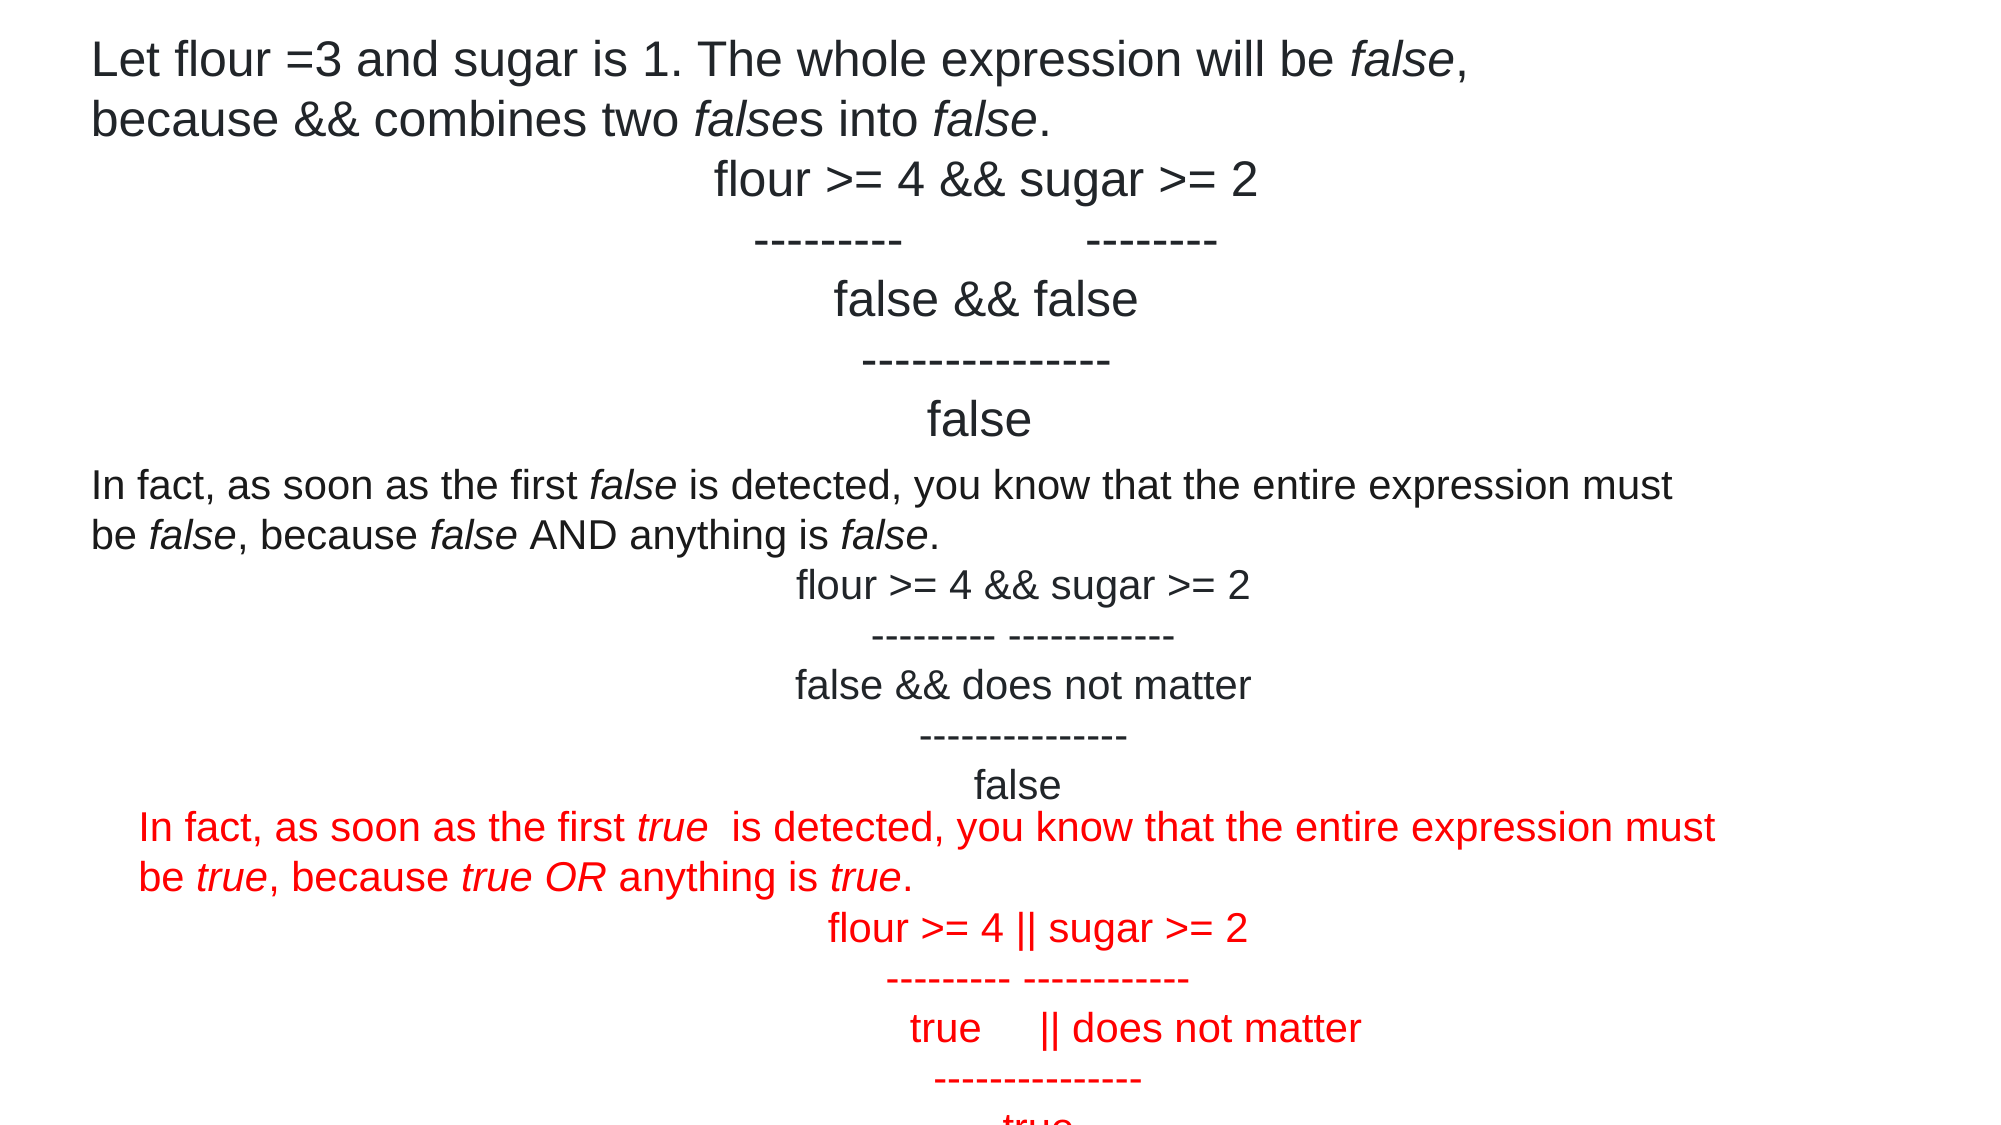

Let flour =3 and sugar is 1. The whole expression will be false, because && combines two falses into false.
flour >= 4 && sugar >= 2
 ---------             --------
false && false
 ---------------
false
In fact, as soon as the first false is detected, you know that the entire expression must be false, because false AND anything is false.
flour >= 4 && sugar >= 2
--------- ------------
false && does not matter
---------------
false
In fact, as soon as the first true  is detected, you know that the entire expression must be true, because true OR anything is true.
flour >= 4 || sugar >= 2
--------- ------------
                 true     || does not matter
---------------
true